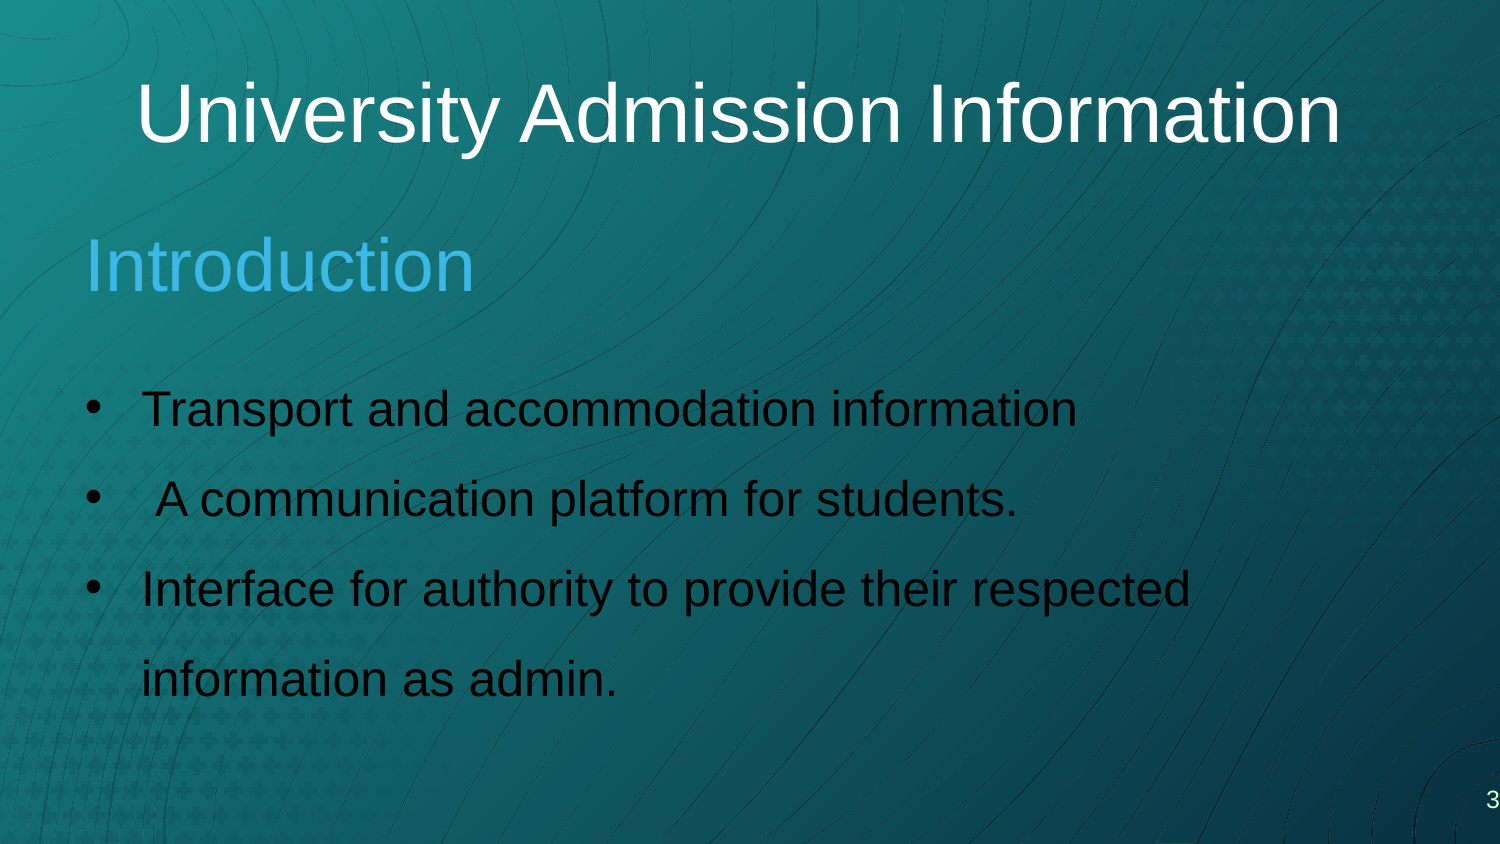

University Admission Information
Introduction

Transport and accommodation information
 A communication platform for students.
Interface for authority to provide their respected information as admin.
3